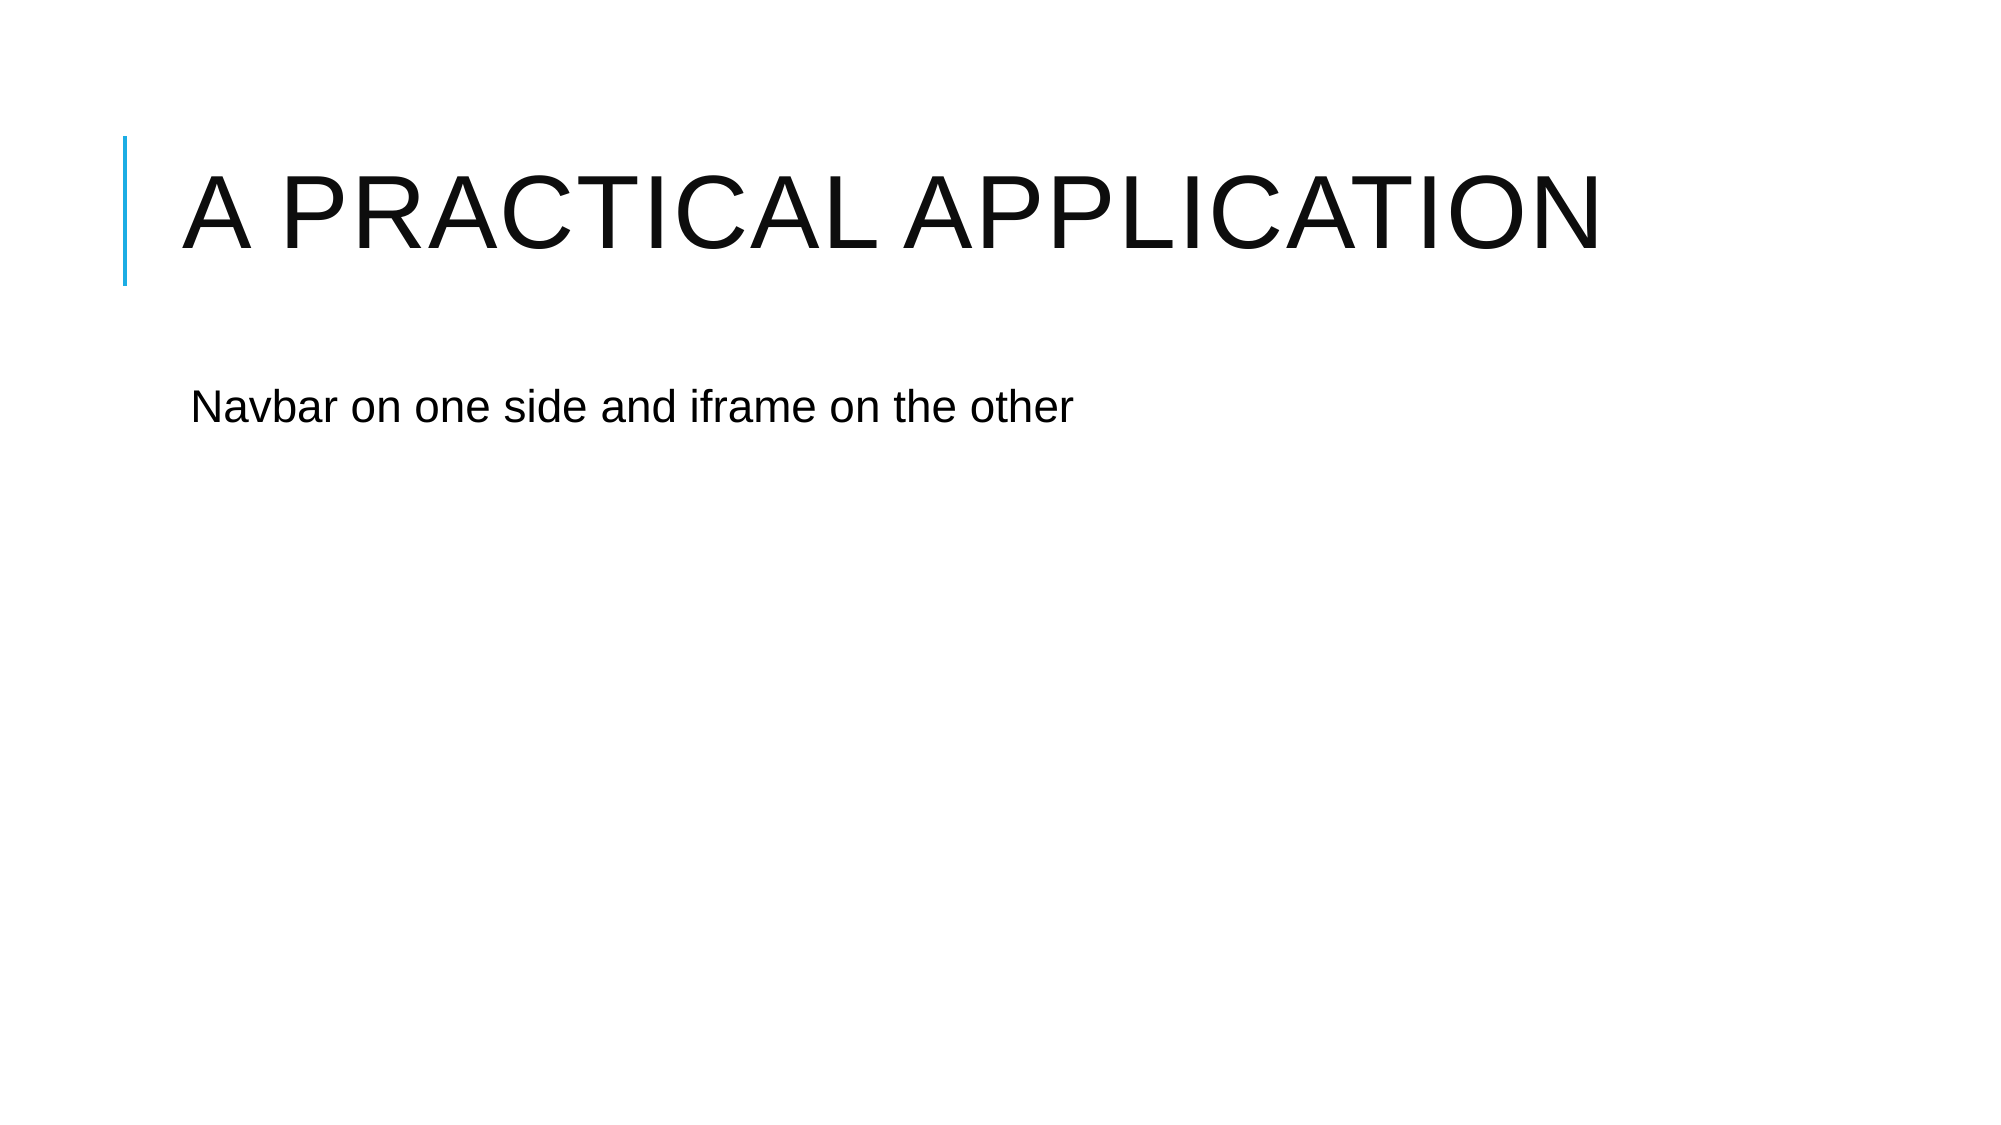

# A practical application
Navbar on one side and iframe on the other